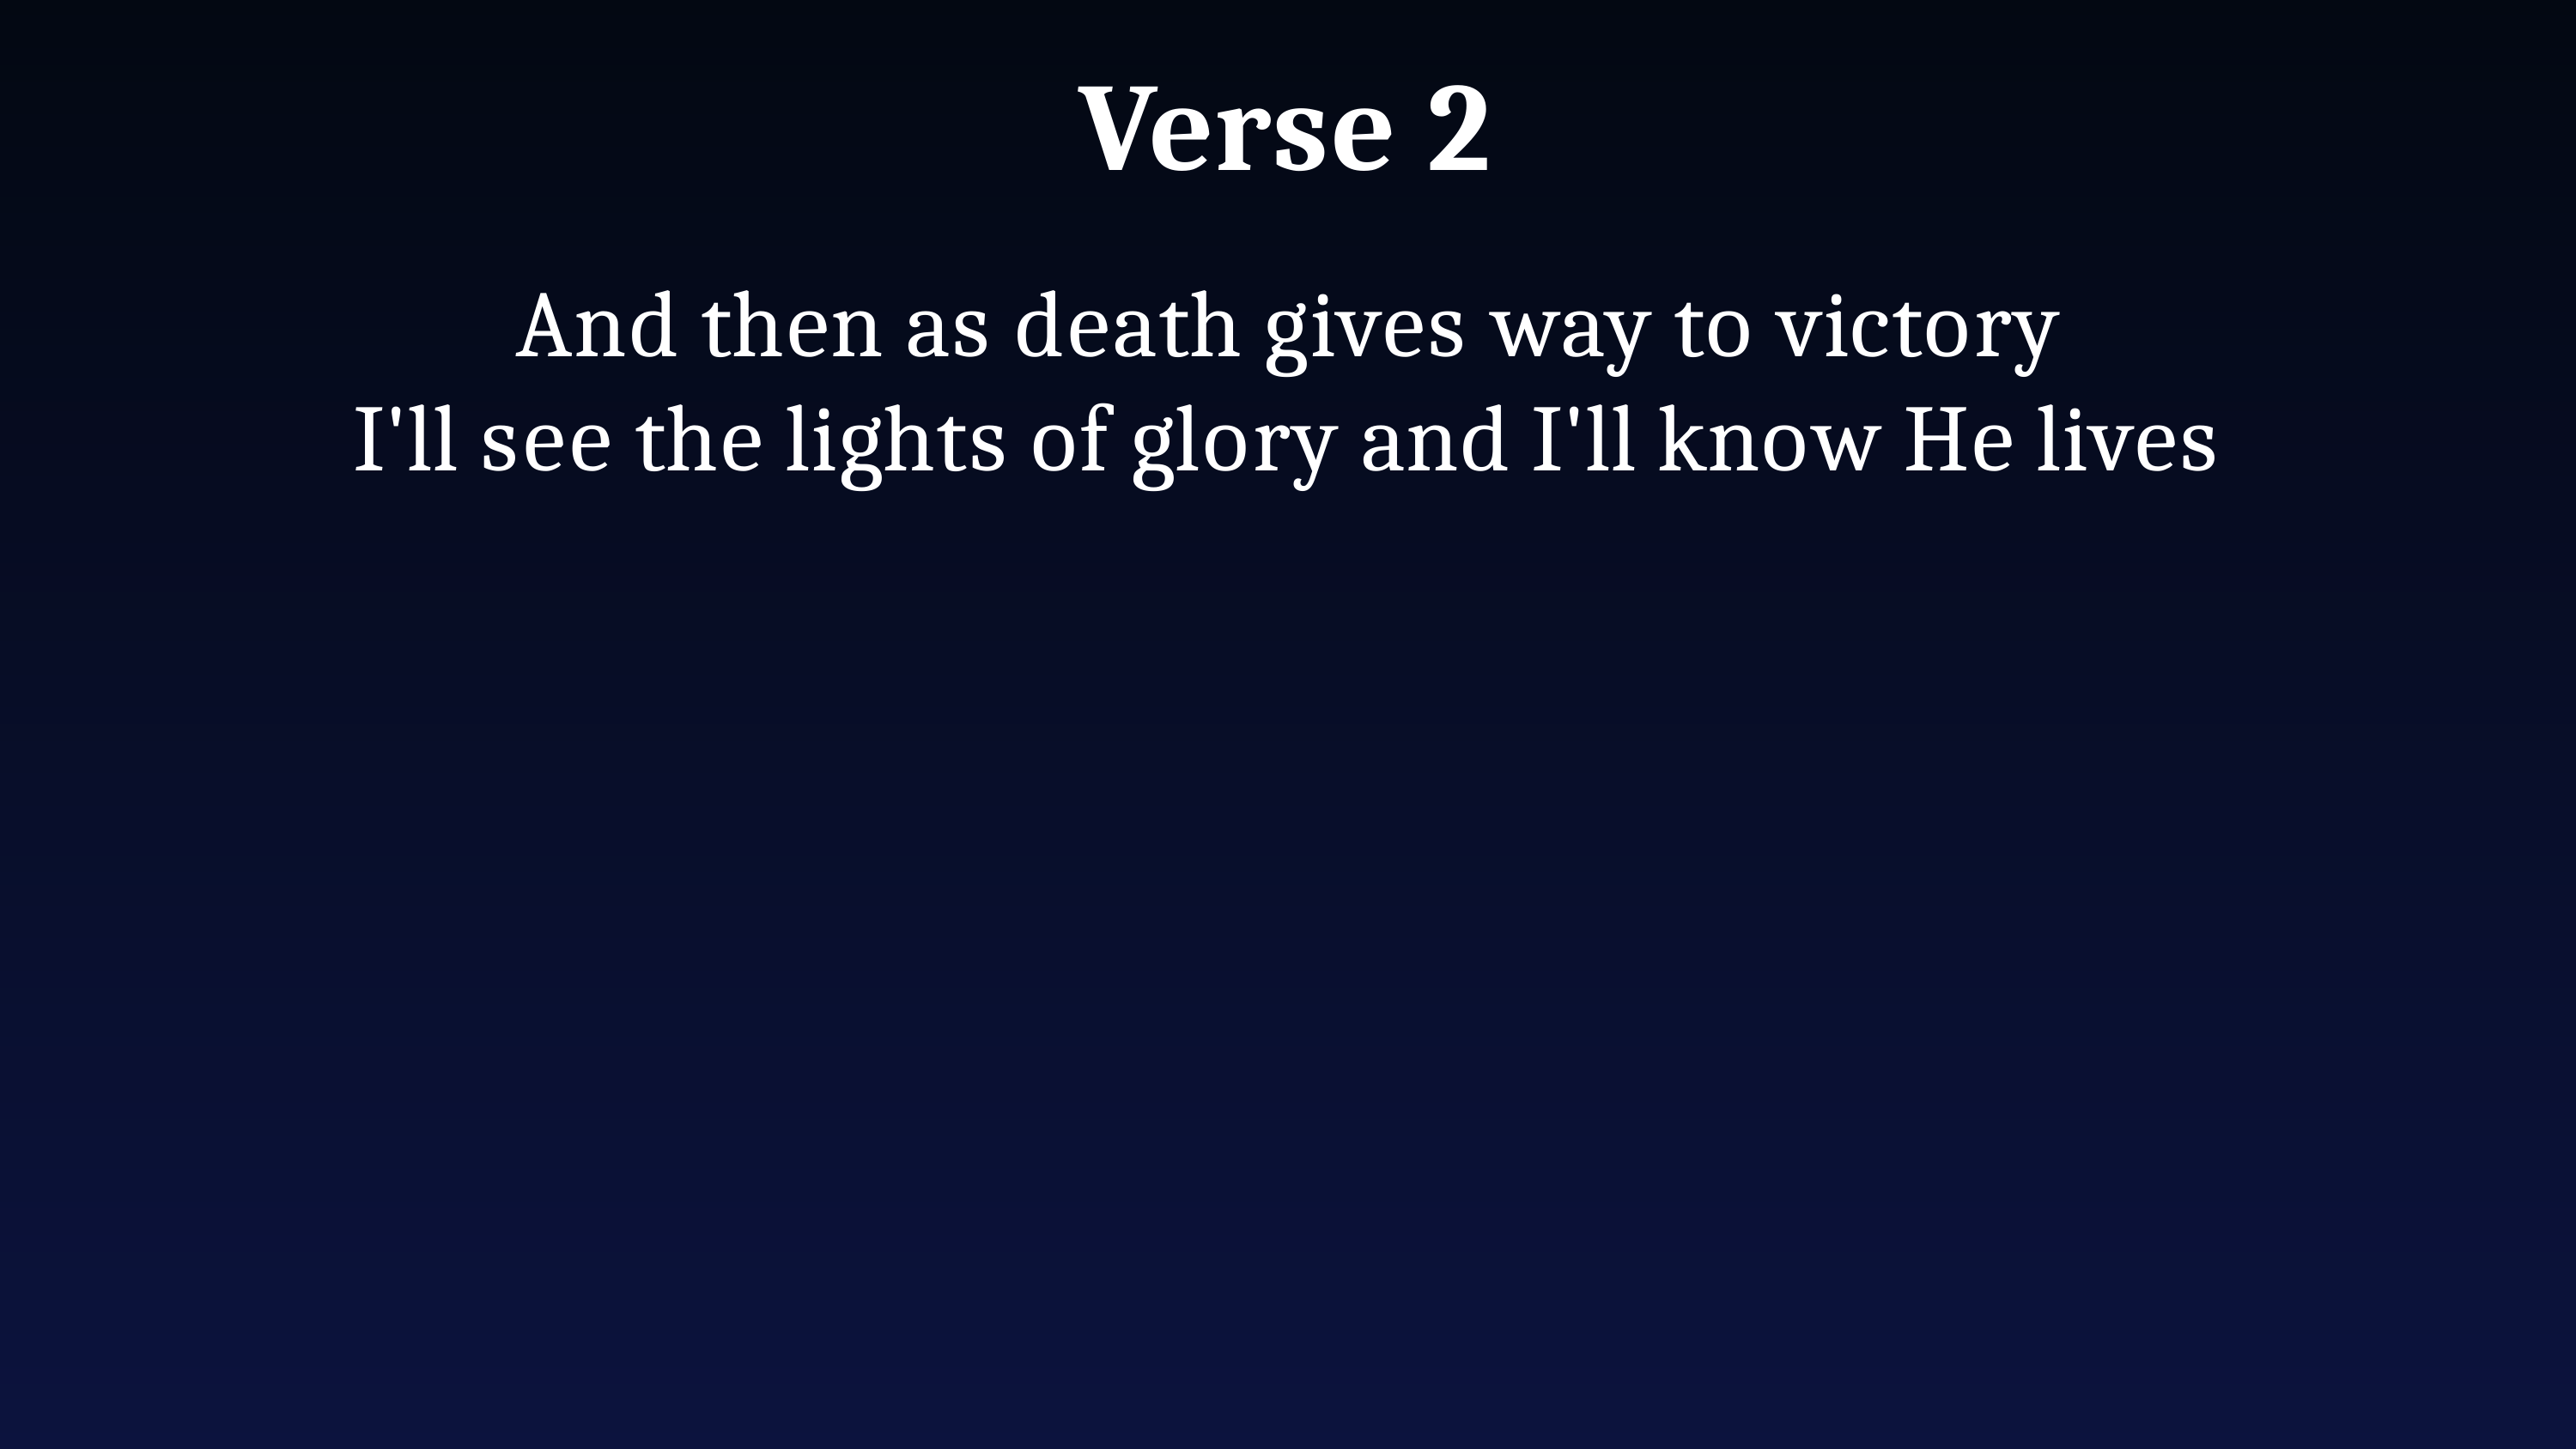

Verse 2
And then as death gives way to victory
I'll see the lights of glory and I'll know He lives